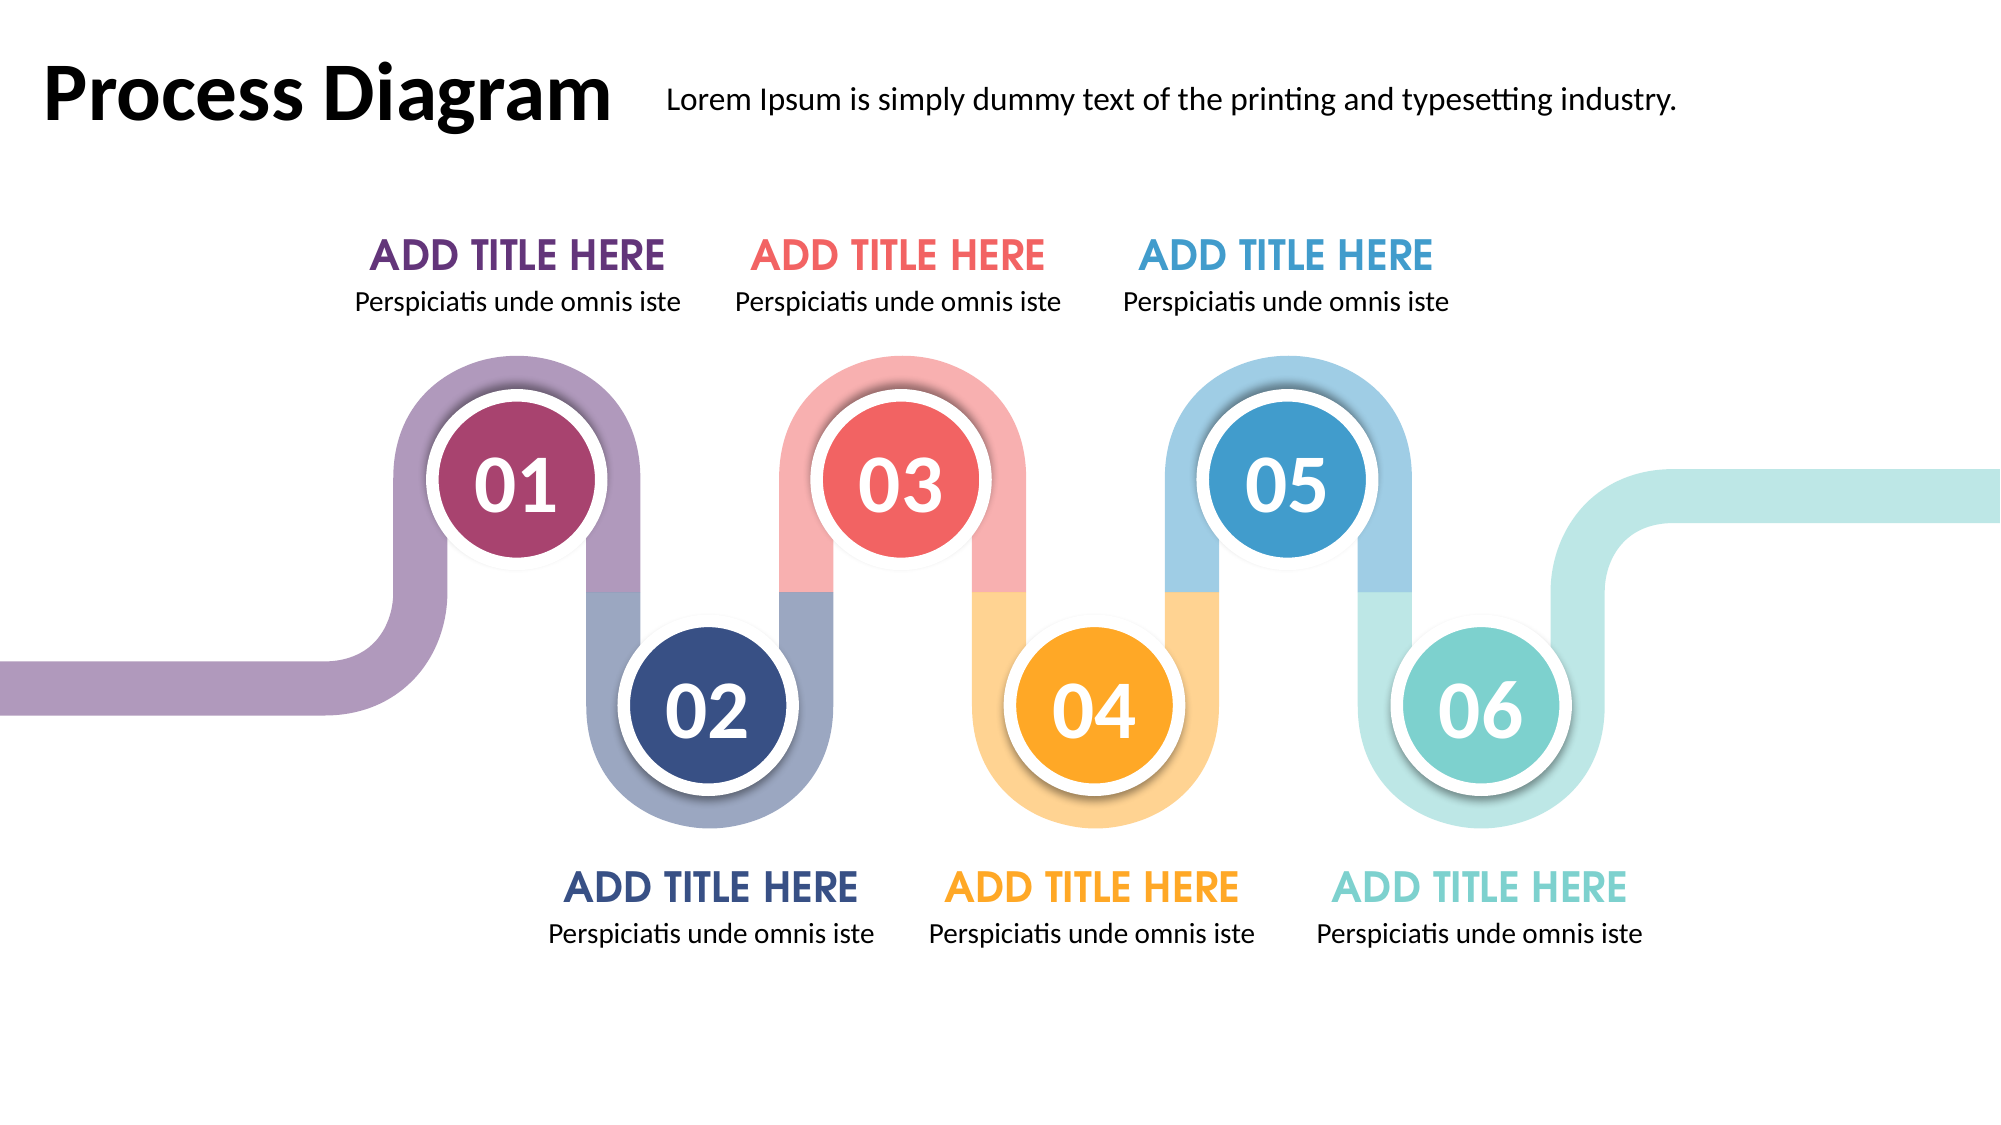

Process Diagram
Lorem Ipsum is simply dummy text of the printing and typesetting industry.
ADD TITLE HERE
ADD TITLE HERE
ADD TITLE HERE
Perspiciatis unde omnis iste
Perspiciatis unde omnis iste
Perspiciatis unde omnis iste

01
03
05

02
04
06
ADD TITLE HERE
ADD TITLE HERE
ADD TITLE HERE
Perspiciatis unde omnis iste
Perspiciatis unde omnis iste
Perspiciatis unde omnis iste